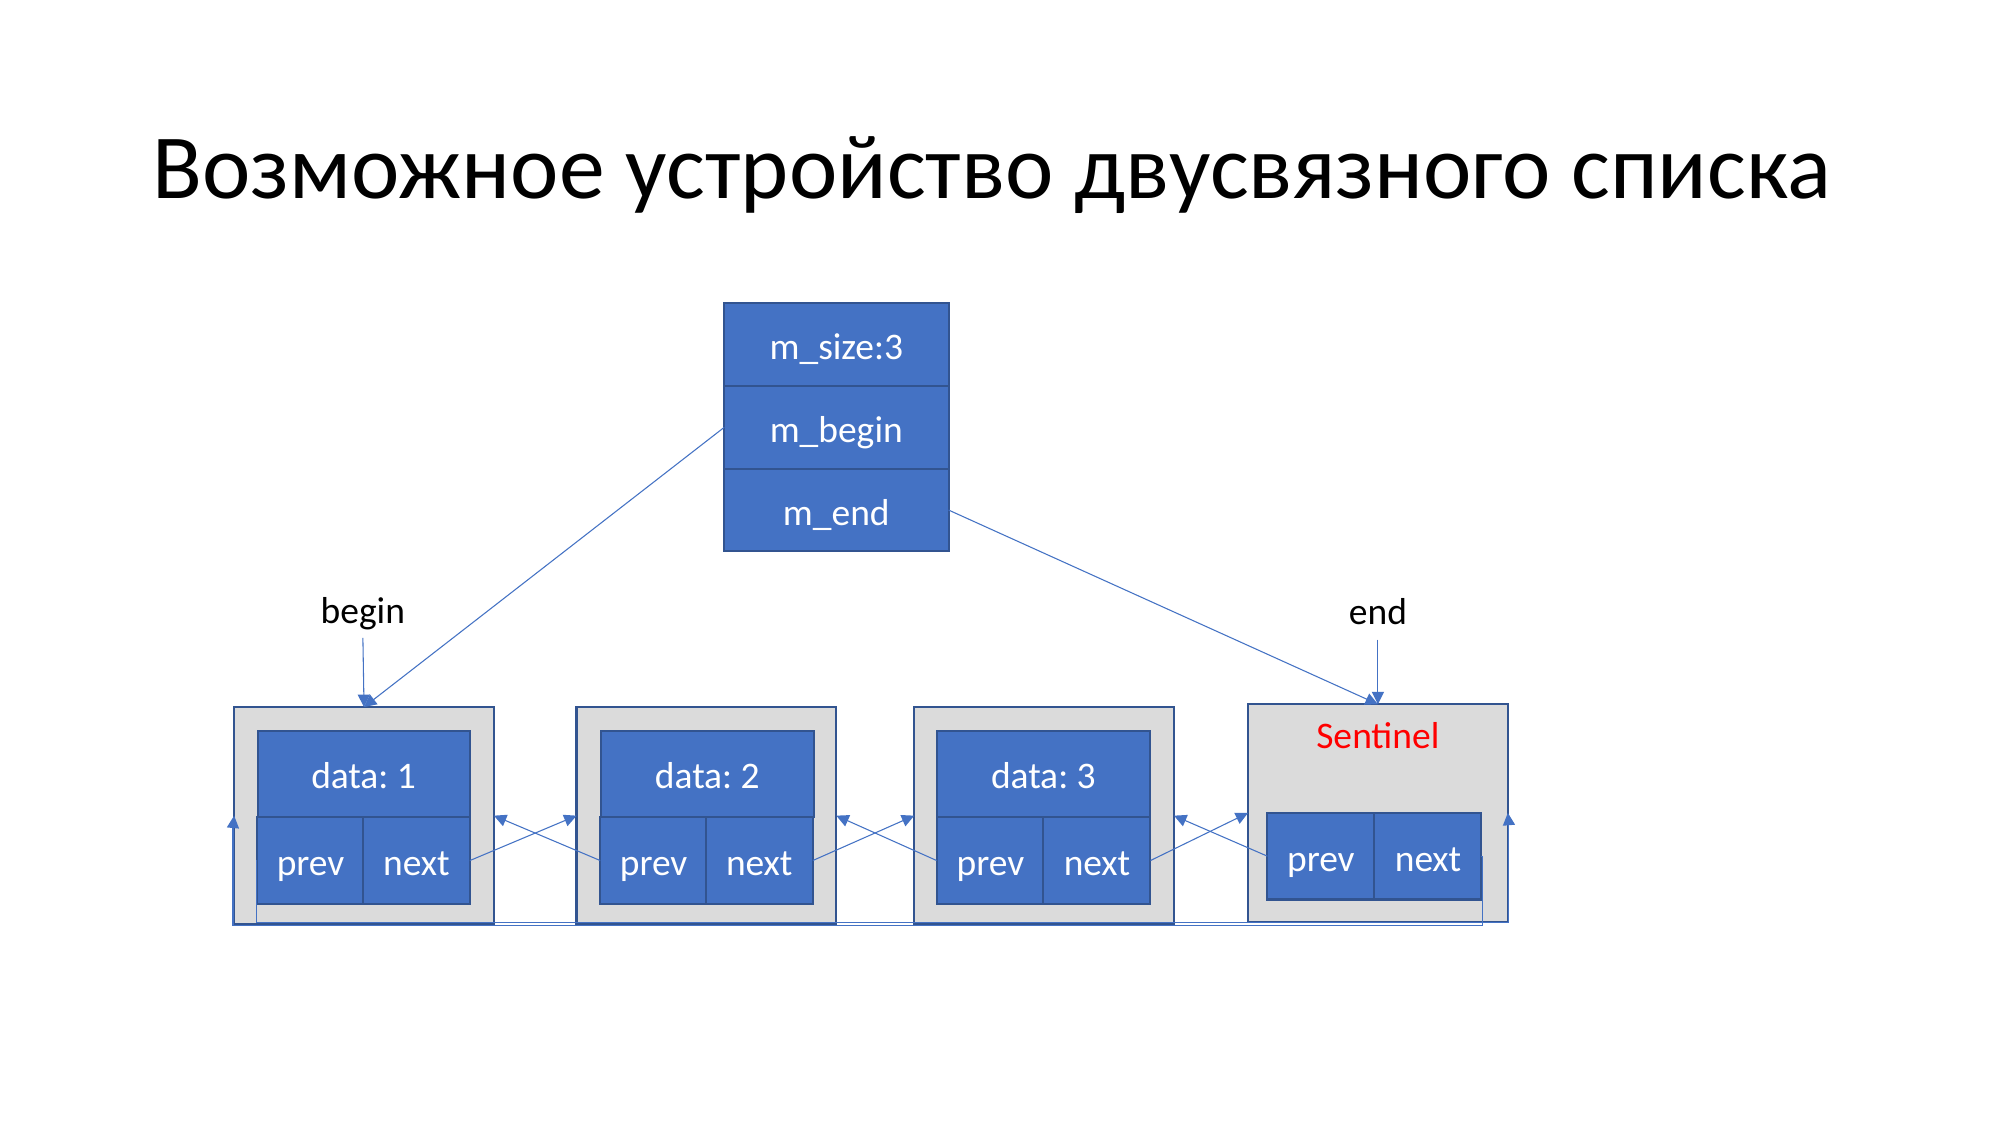

# Возможное устройство двусвязного списка
m_size:3
m_begin
m_end
begin
end
Sentinel

data: 1
data: 2
data: 3
prev
next
next
next
next
prev
prev
prev